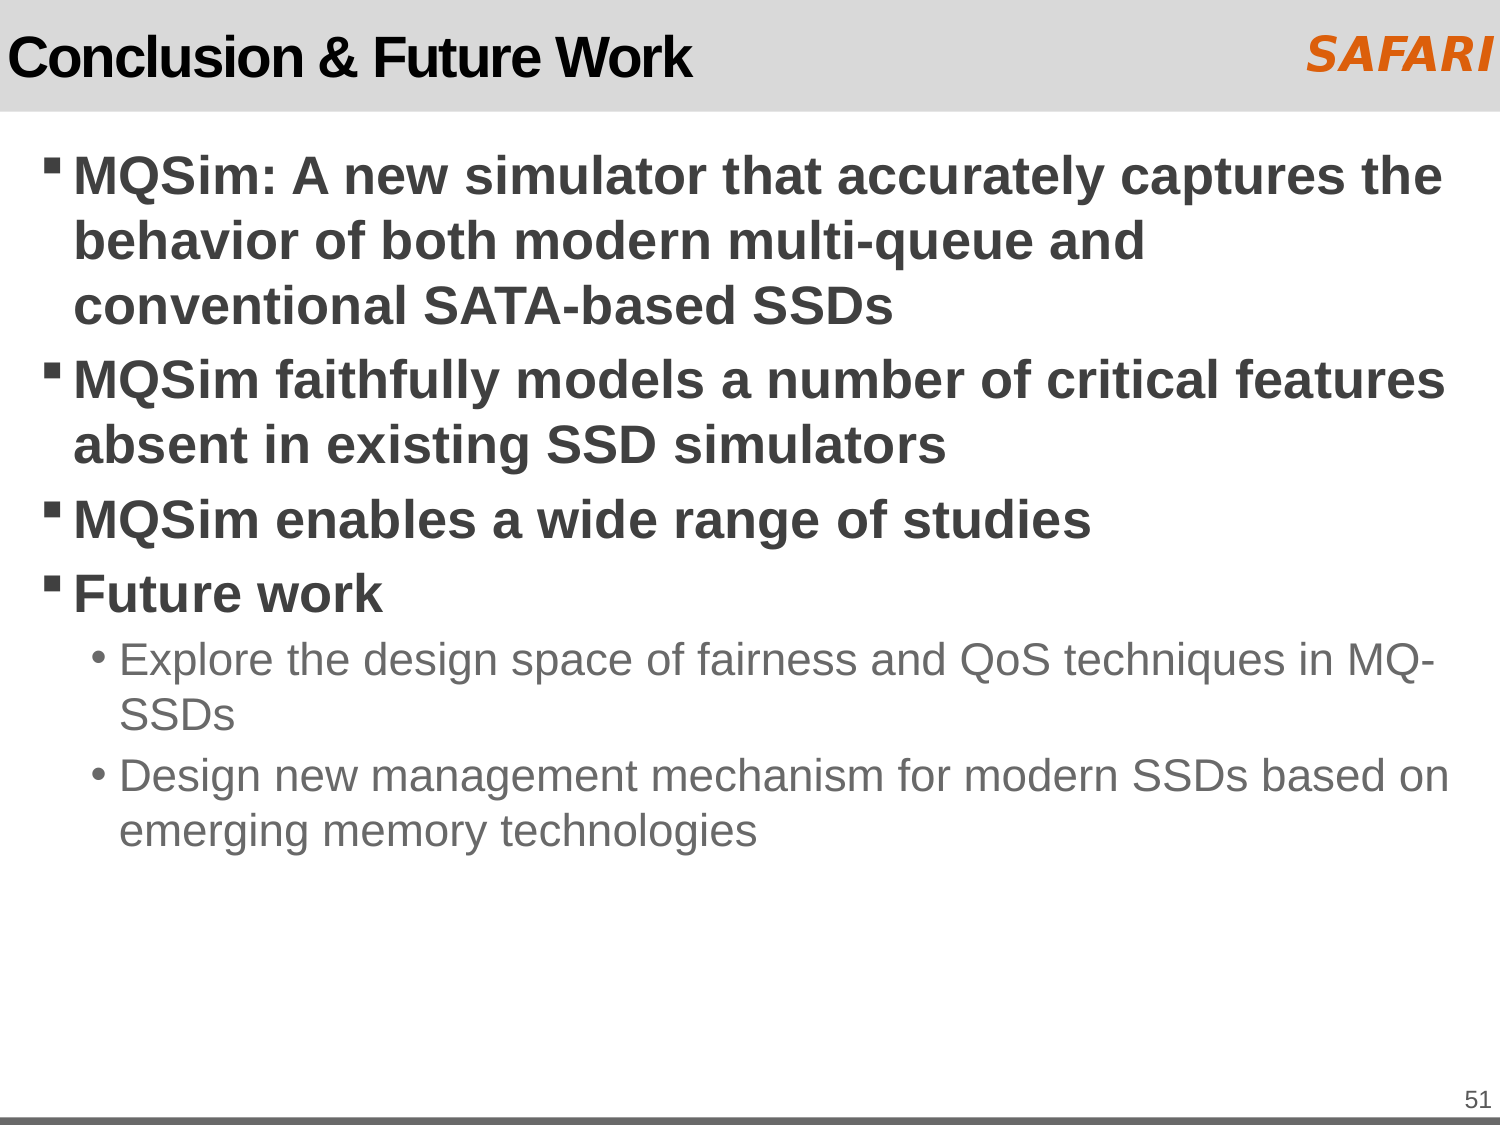

# Conclusion & Future Work
MQSim: A new simulator that accurately captures the behavior of both modern multi-queue and conventional SATA-based SSDs
MQSim faithfully models a number of critical features absent in existing SSD simulators
MQSim enables a wide range of studies
Future work
Explore the design space of fairness and QoS techniques in MQ-SSDs
Design new management mechanism for modern SSDs based on emerging memory technologies

51